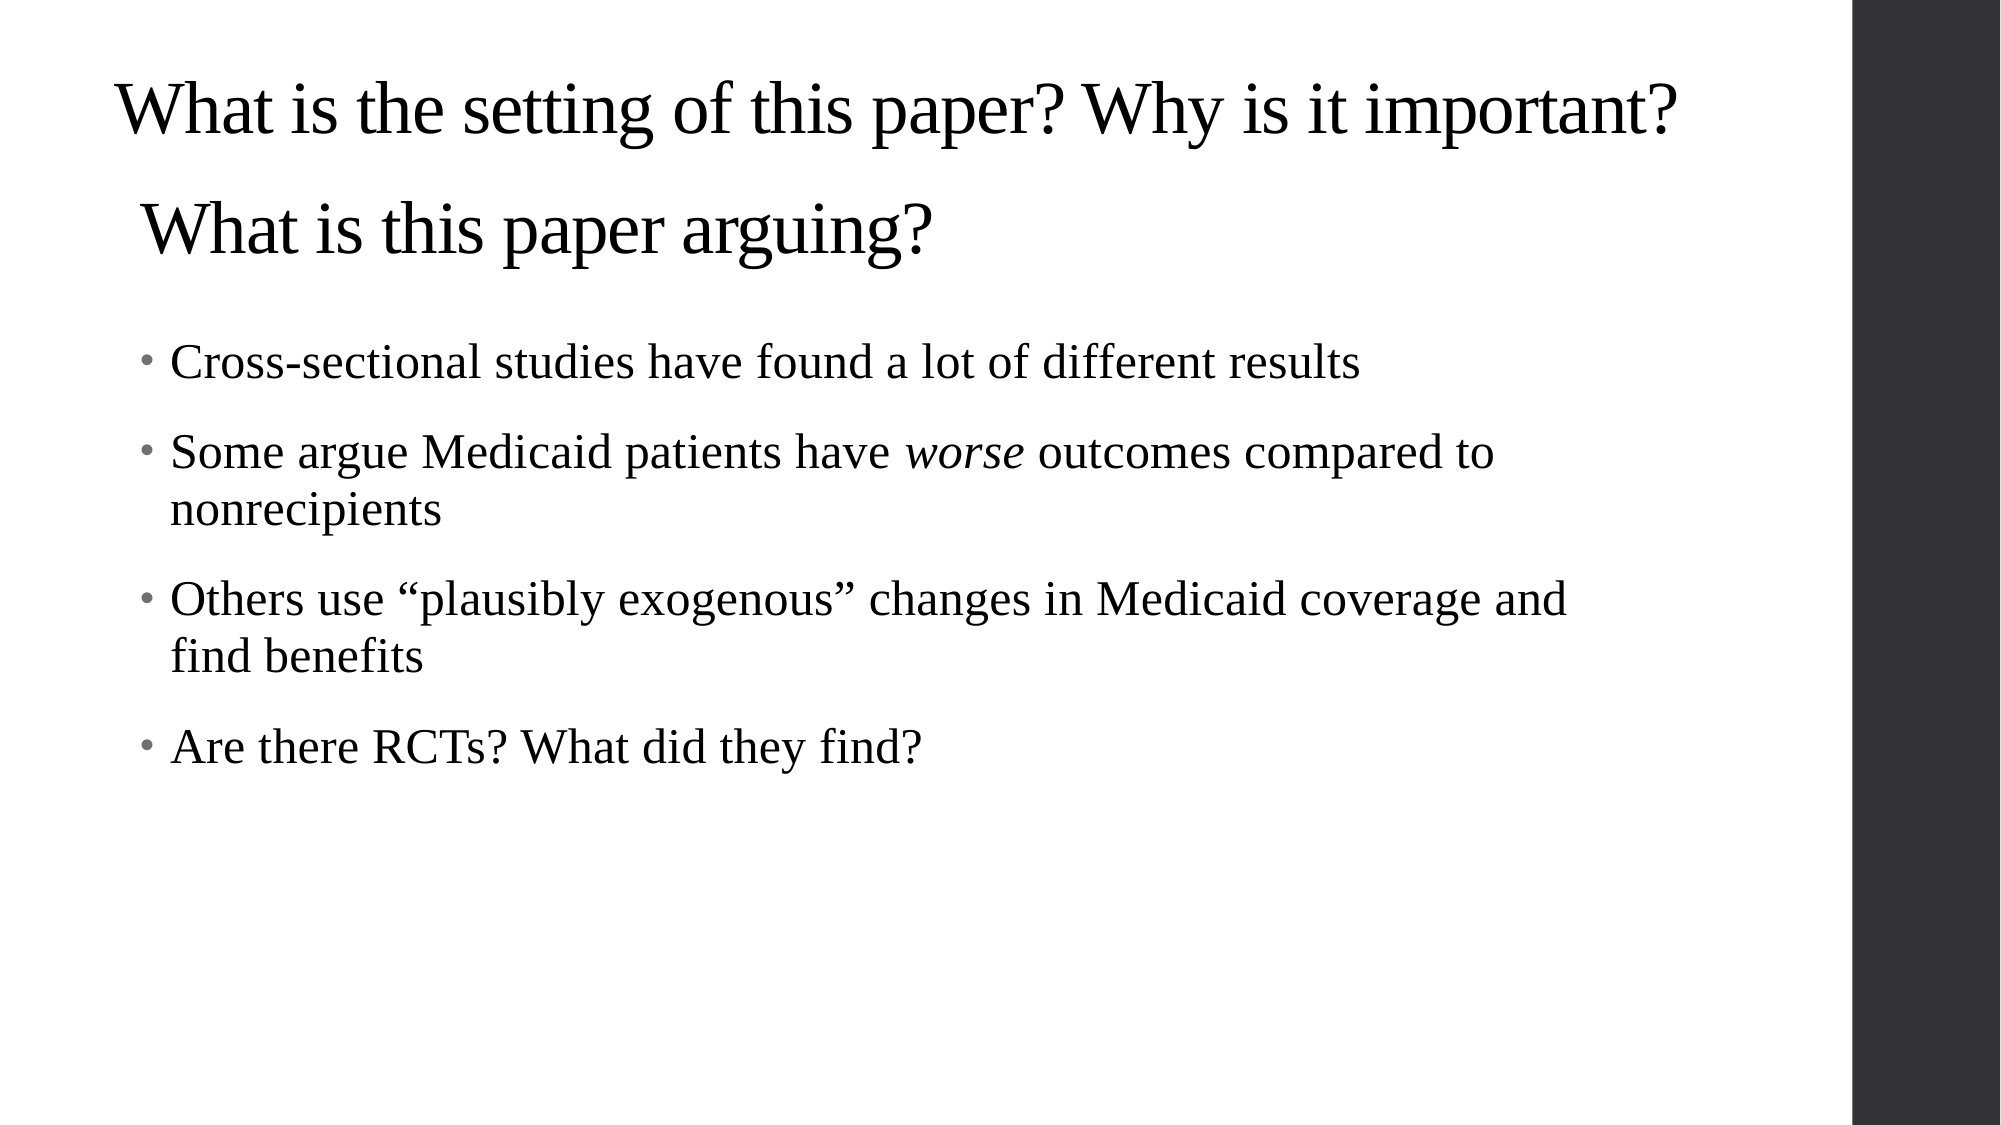

# What is the setting of this paper? Why is it important?
What is this paper arguing?
Cross-sectional studies have found a lot of different results
Some argue Medicaid patients have worse outcomes compared to nonrecipients
Others use “plausibly exogenous” changes in Medicaid coverage and find benefits
Are there RCTs? What did they find?